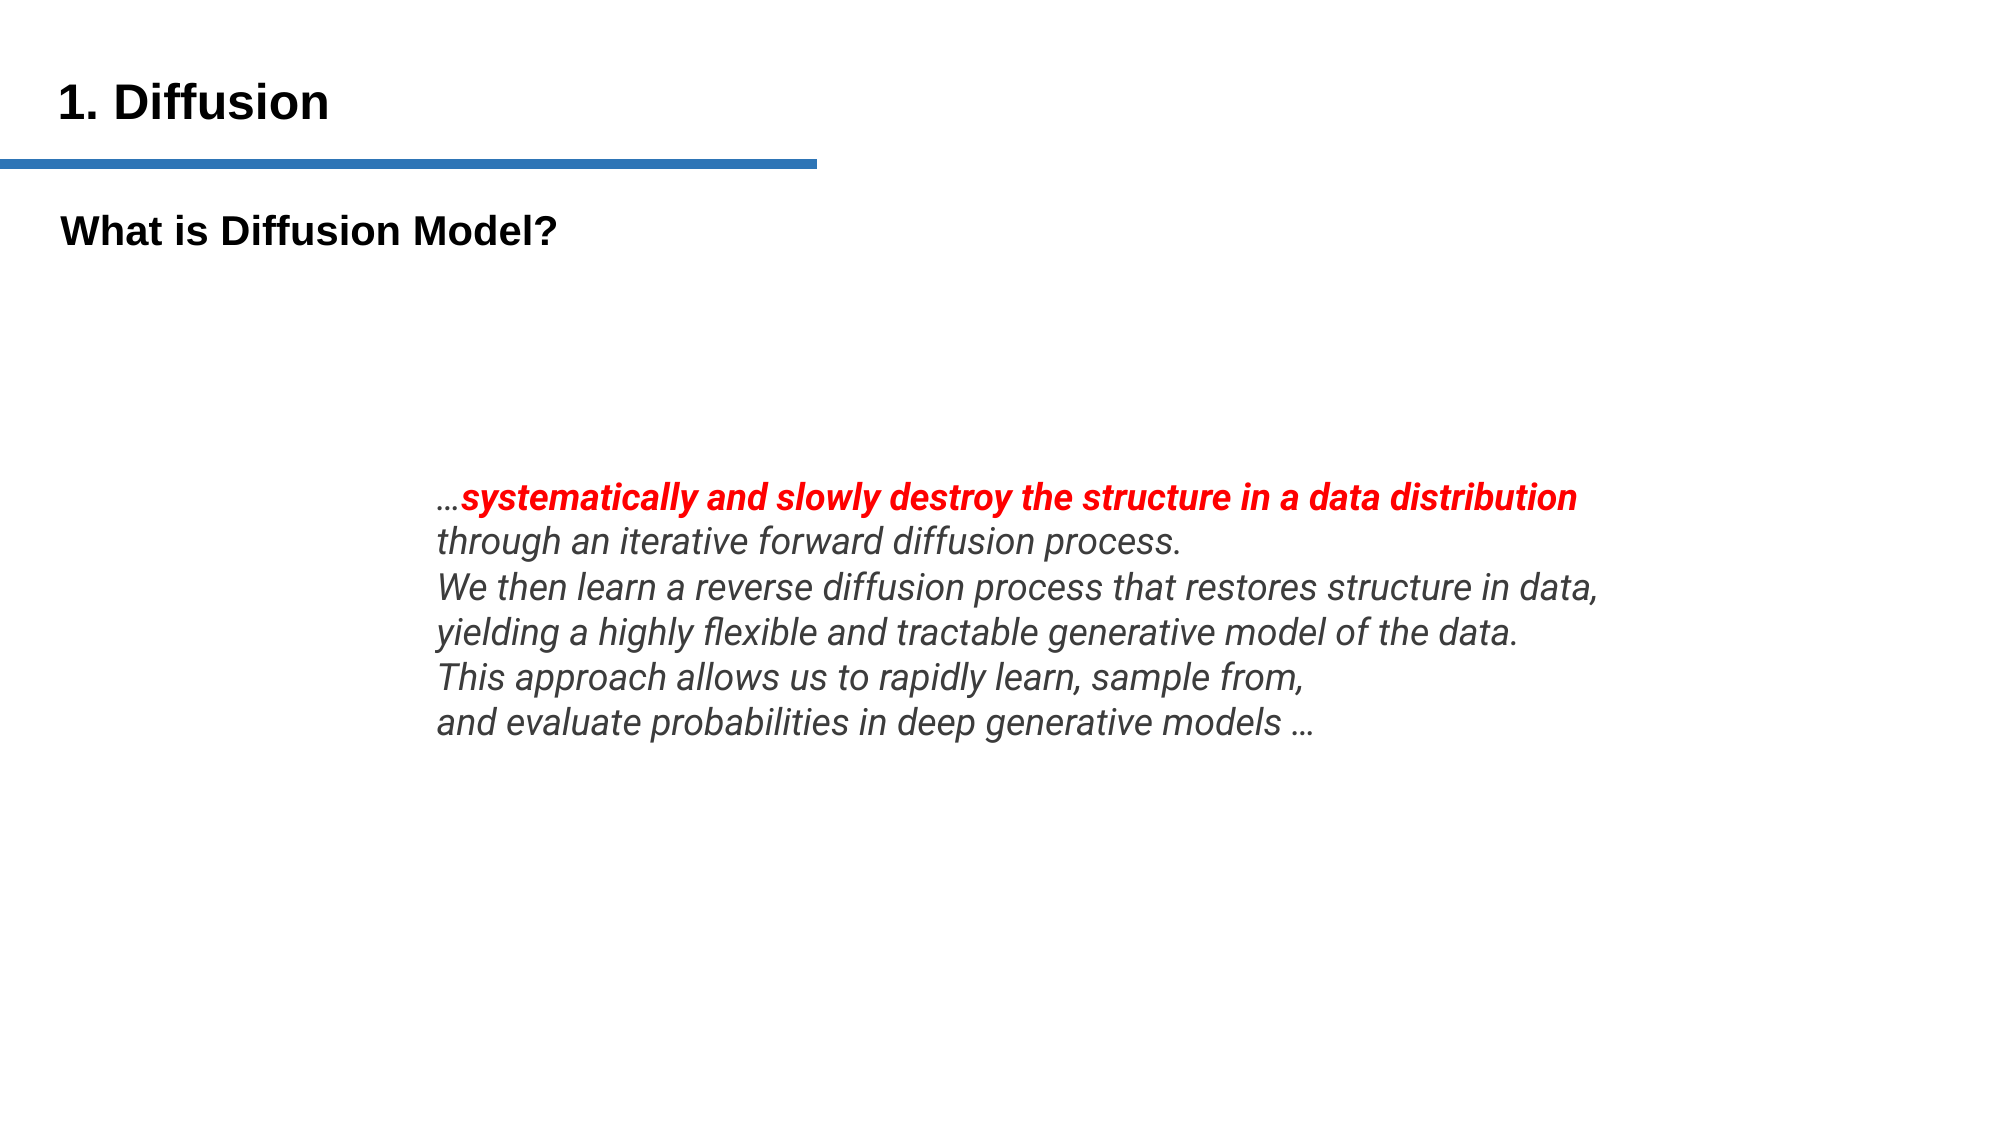

1. Diffusion
What is Diffusion Model?
…systematically and slowly destroy the structure in a data distribution through an iterative forward diffusion process.
We then learn a reverse diffusion process that restores structure in data,
yielding a highly flexible and tractable generative model of the data.
This approach allows us to rapidly learn, sample from,
and evaluate probabilities in deep generative models …